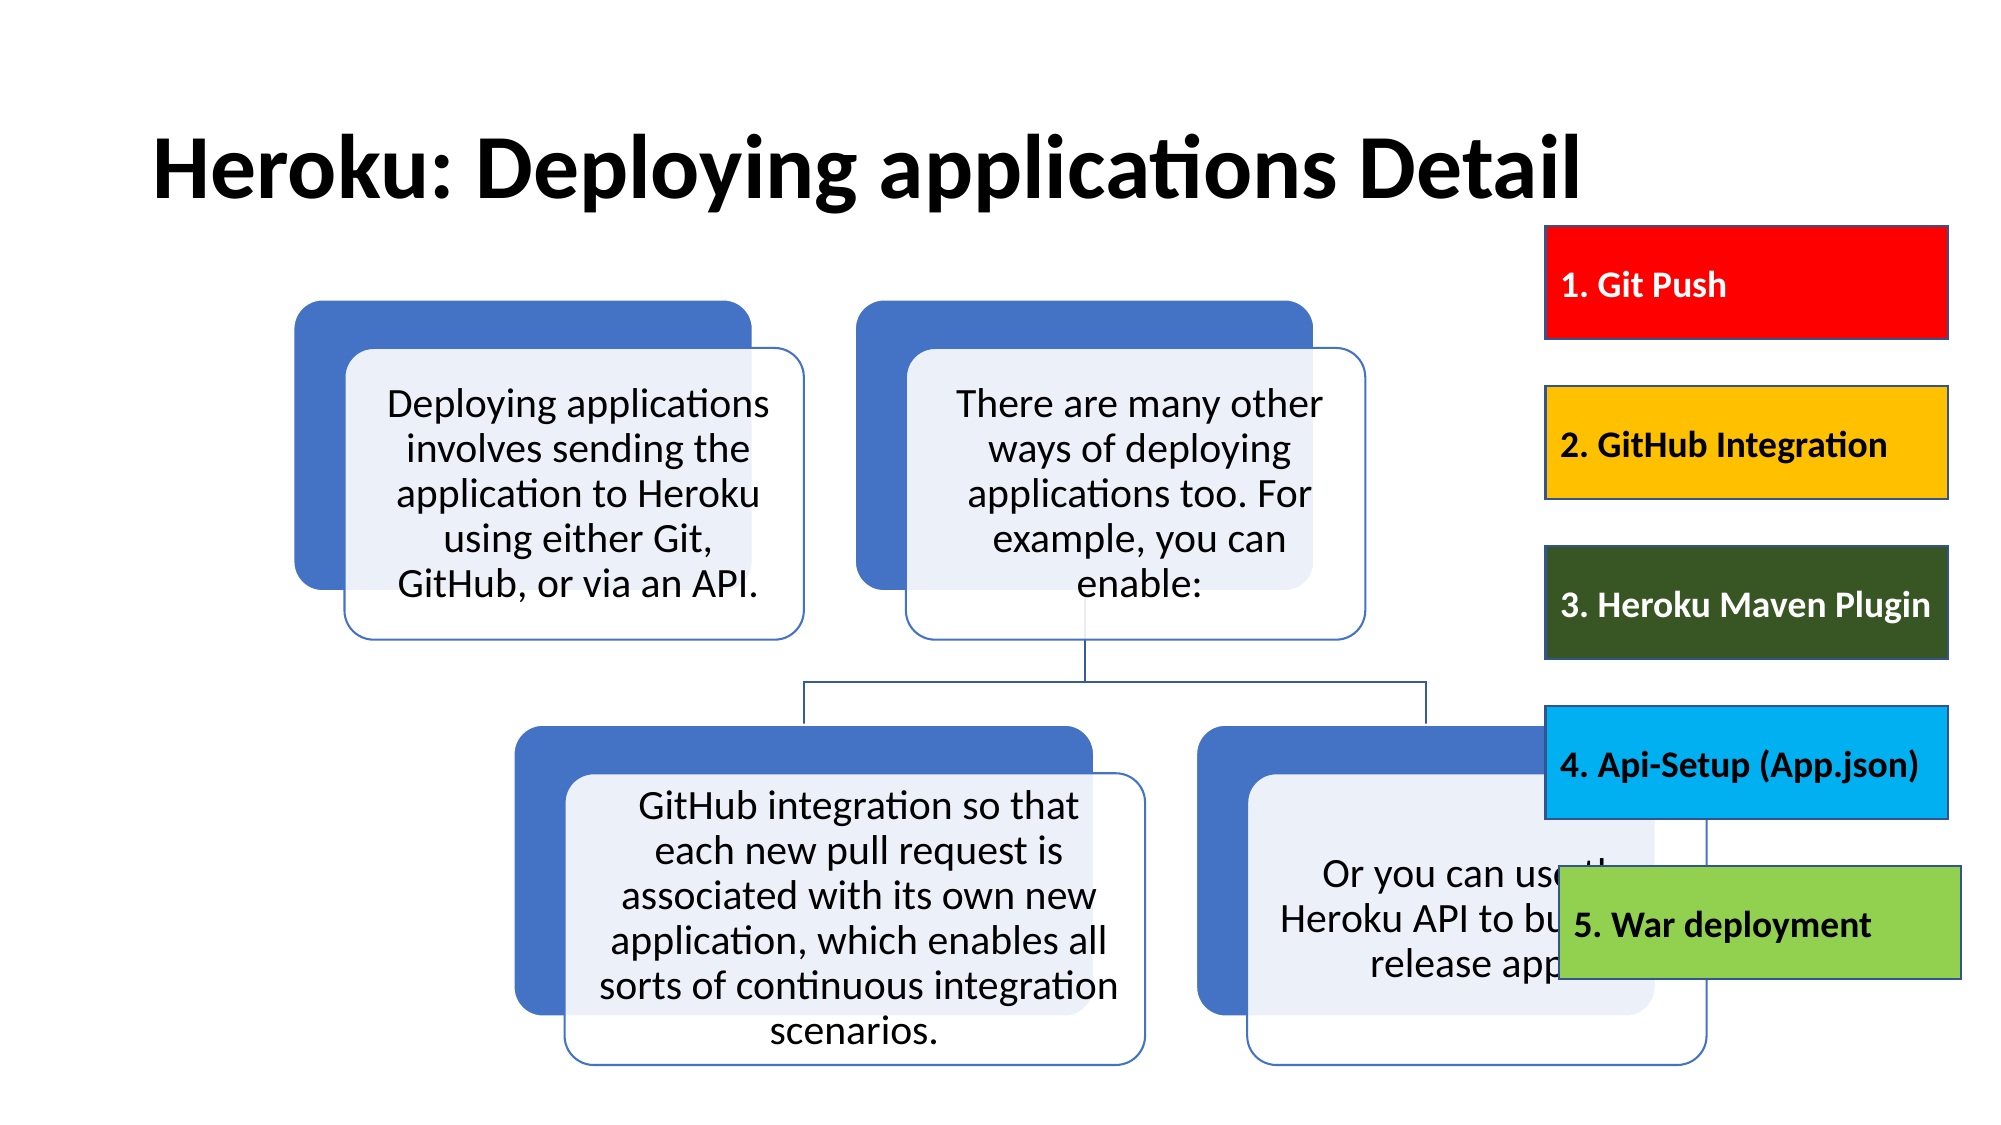

# Heroku: Deploying applications Detail
1. Git Push
Deploying applications involves sending the application to Heroku using either Git, GitHub, or via an API.
There are many other ways of deploying applications too. For example, you can enable:
GitHub integration so that each new pull request is associated with its own new application, which enables all sorts of continuous integration scenarios.
Or you can use the Heroku API to build and release apps.
2. GitHub Integration
3. Heroku Maven Plugin
4. Api-Setup (App.json)
5. War deployment